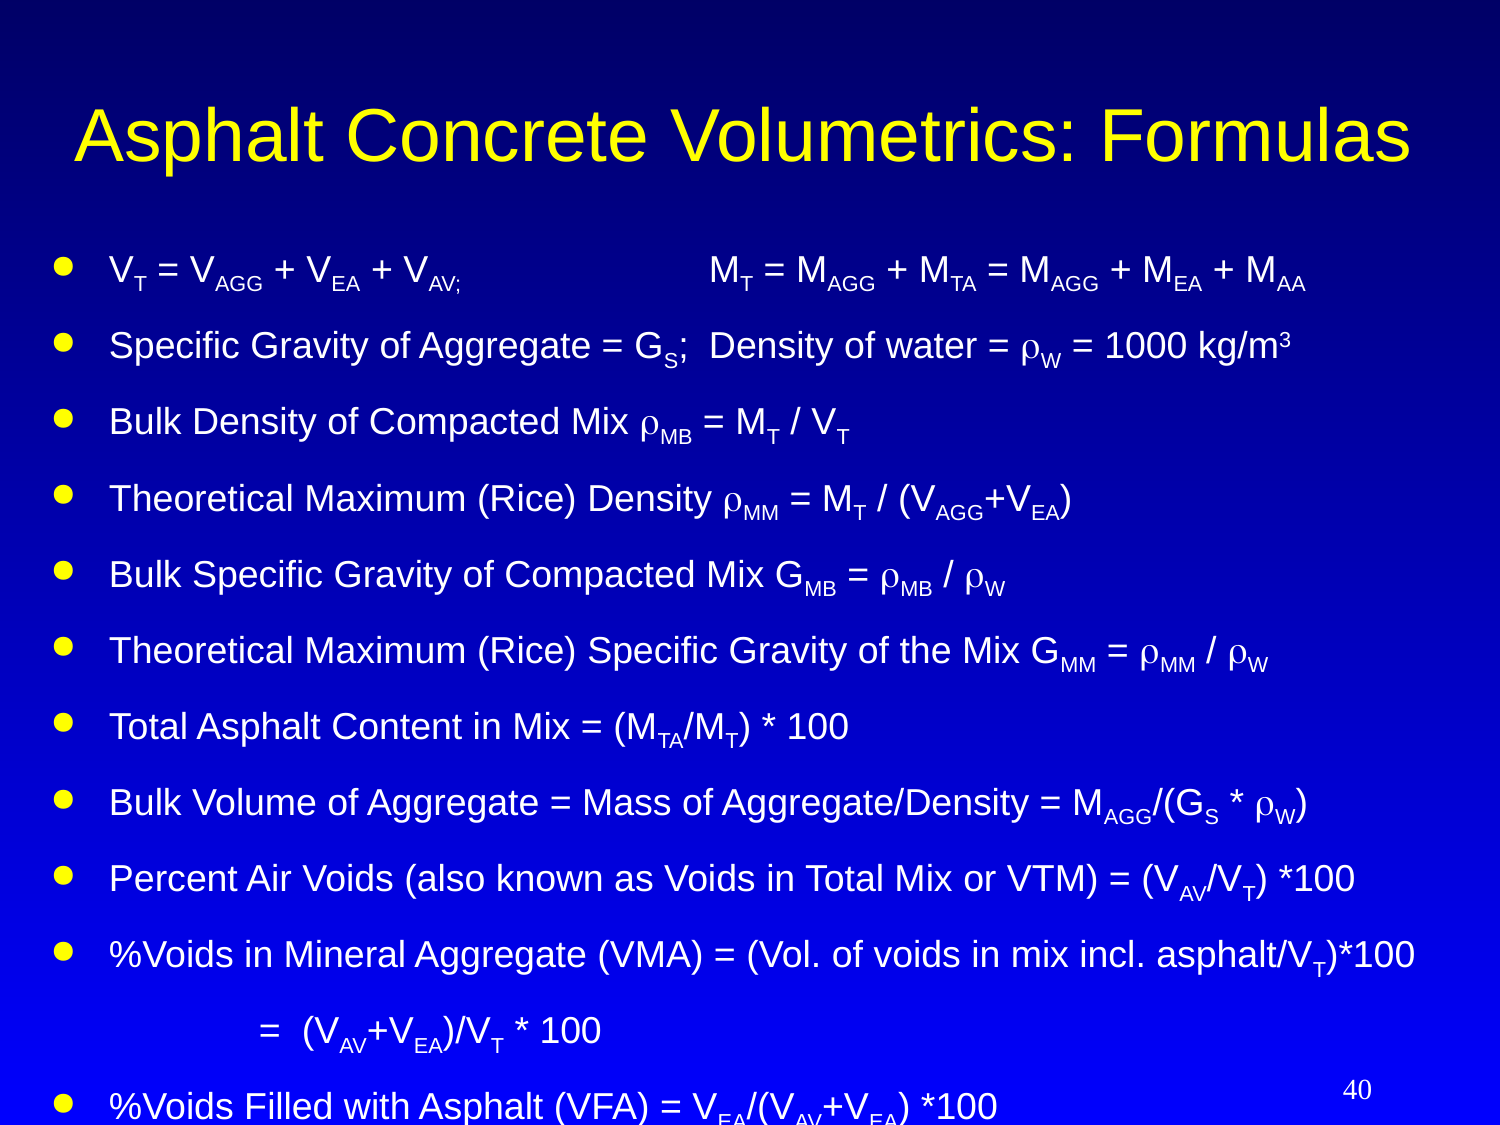

# Asphalt Concrete Volumetrics: Formulas
VT = VAGG + VEA + VAV;		MT = MAGG + MTA = MAGG + MEA + MAA
Specific Gravity of Aggregate = GS;	Density of water = ρW = 1000 kg/m3
Bulk Density of Compacted Mix ρMB = MT / VT
Theoretical Maximum (Rice) Density ρMM = MT / (VAGG+VEA)
Bulk Specific Gravity of Compacted Mix GMB = ρMB / ρW
Theoretical Maximum (Rice) Specific Gravity of the Mix GMM = ρMM / ρW
Total Asphalt Content in Mix = (MTA/MT) * 100
Bulk Volume of Aggregate = Mass of Aggregate/Density = MAGG/(GS * ρW)
Percent Air Voids (also known as Voids in Total Mix or VTM) = (VAV/VT) *100
%Voids in Mineral Aggregate (VMA) = (Vol. of voids in mix incl. asphalt/VT)*100
		=  (VAV+VEA)/VT * 100
%Voids Filled with Asphalt (VFA) = VEA/(VAV+VEA) *100
40